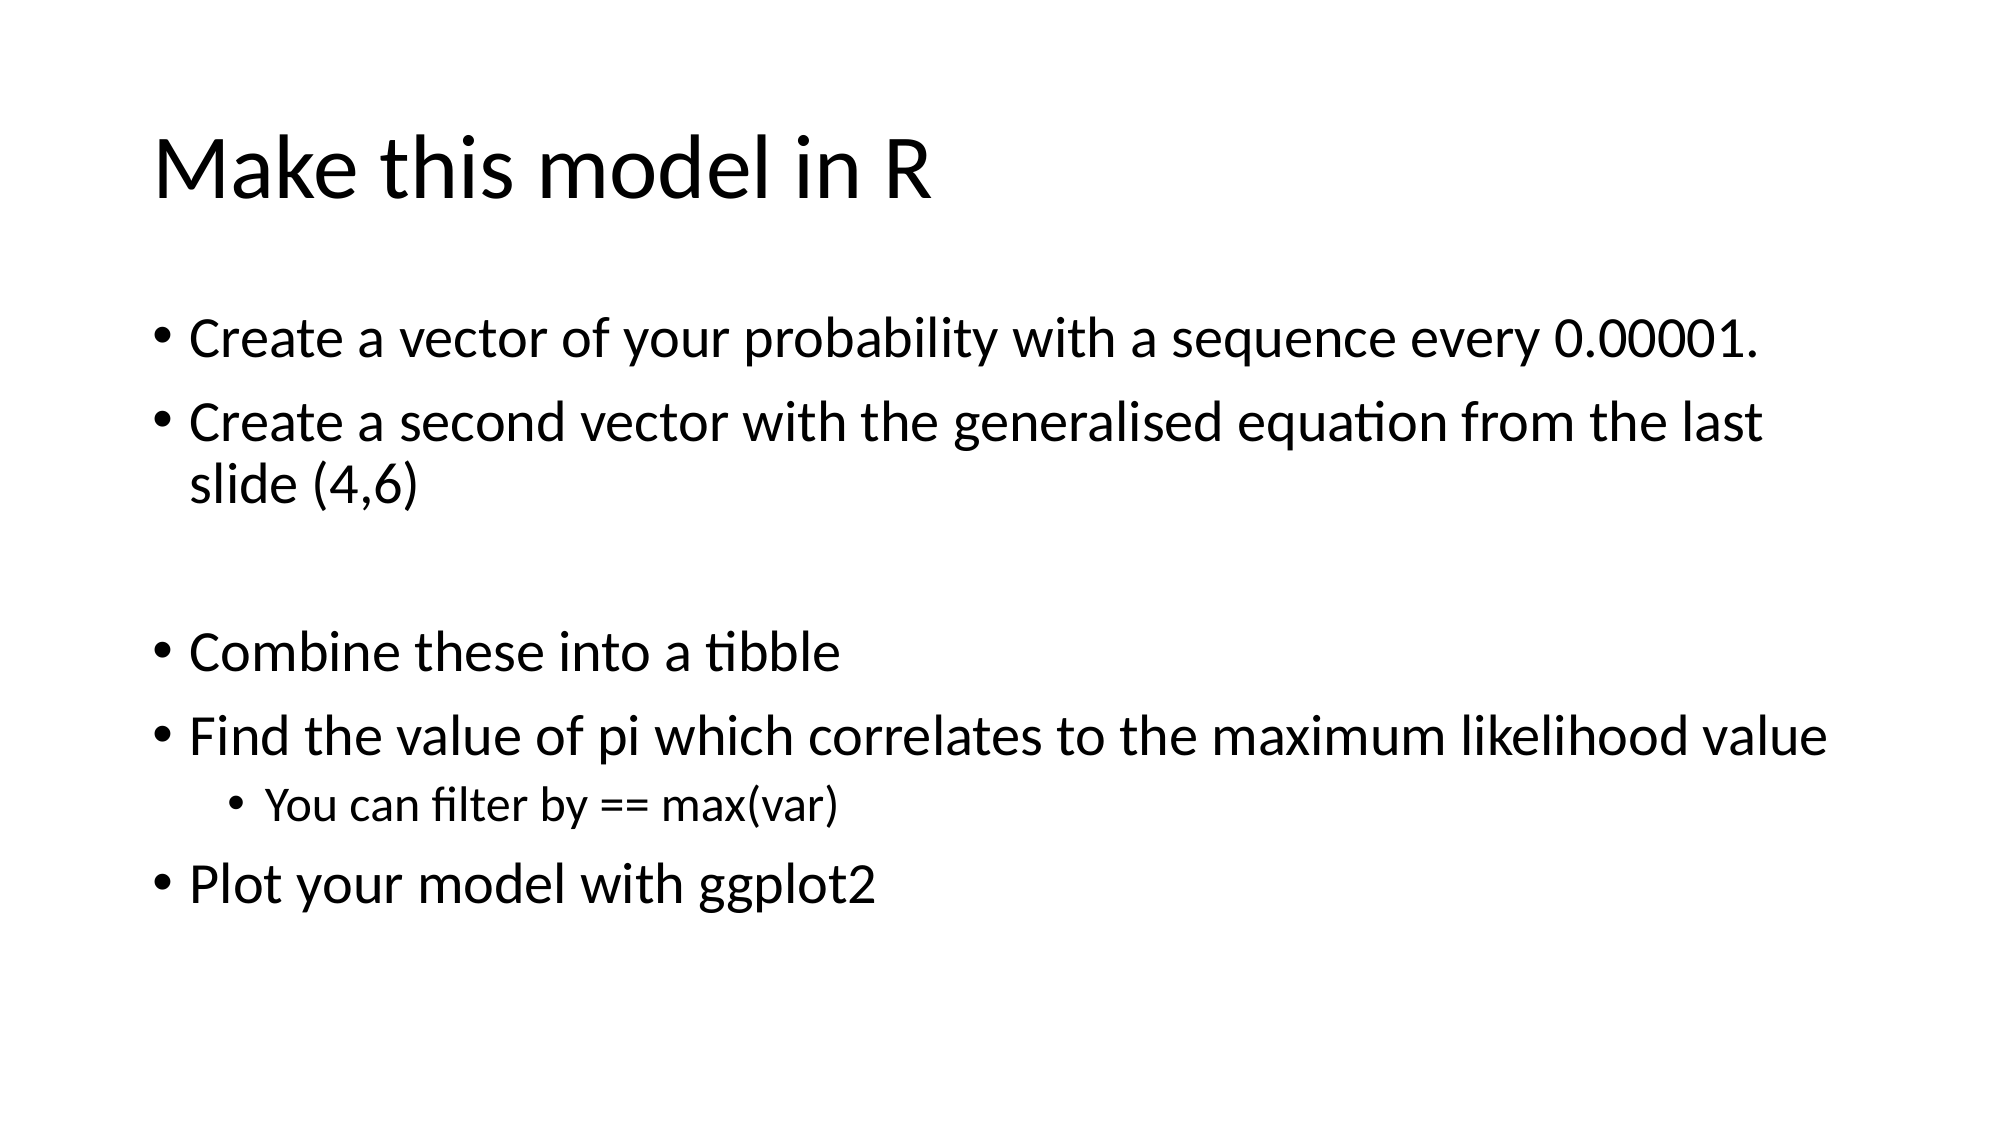

# Make this model in R
Create a vector of your probability with a sequence every 0.00001.
Create a second vector with the generalised equation from the last slide (4,6)

Combine these into a tibble
Find the value of pi which correlates to the maximum likelihood value
You can filter by == max(var)
Plot your model with ggplot2